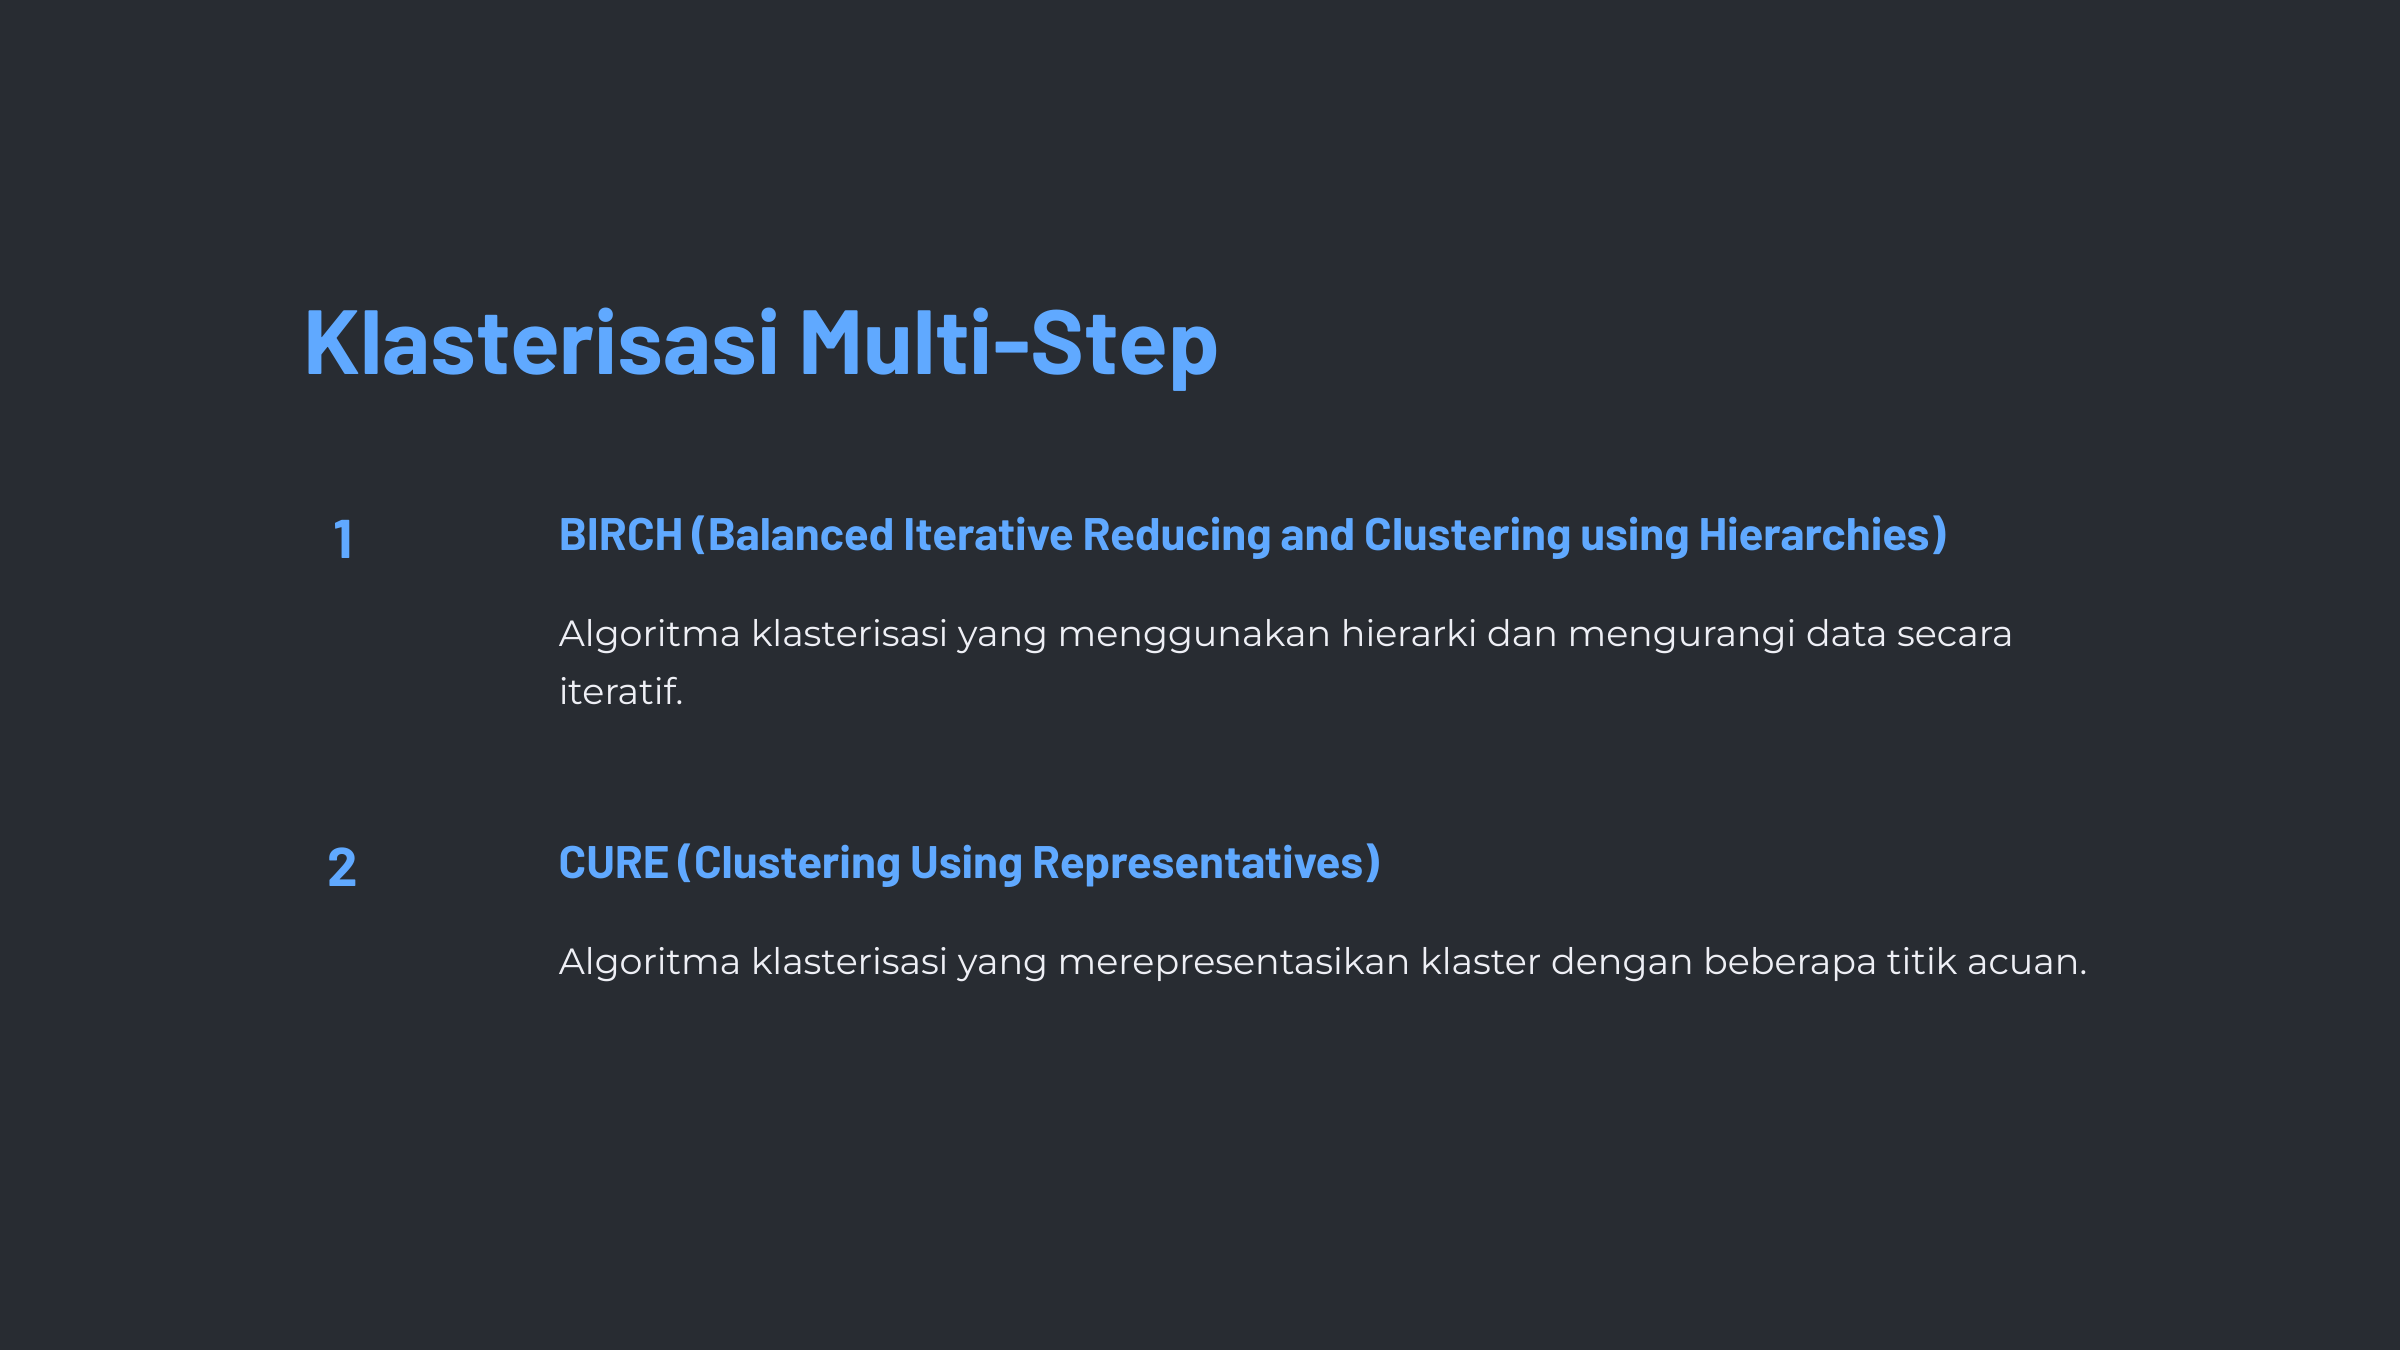

Klasterisasi Multi-Step

1
BIRCH (Balanced Iterative Reducing and Clustering using Hierarchies)

Algoritma klasterisasi yang menggunakan hierarki dan mengurangi data secara iteratif.

2
CURE (Clustering Using Representatives)

Algoritma klasterisasi yang merepresentasikan klaster dengan beberapa titik acuan.